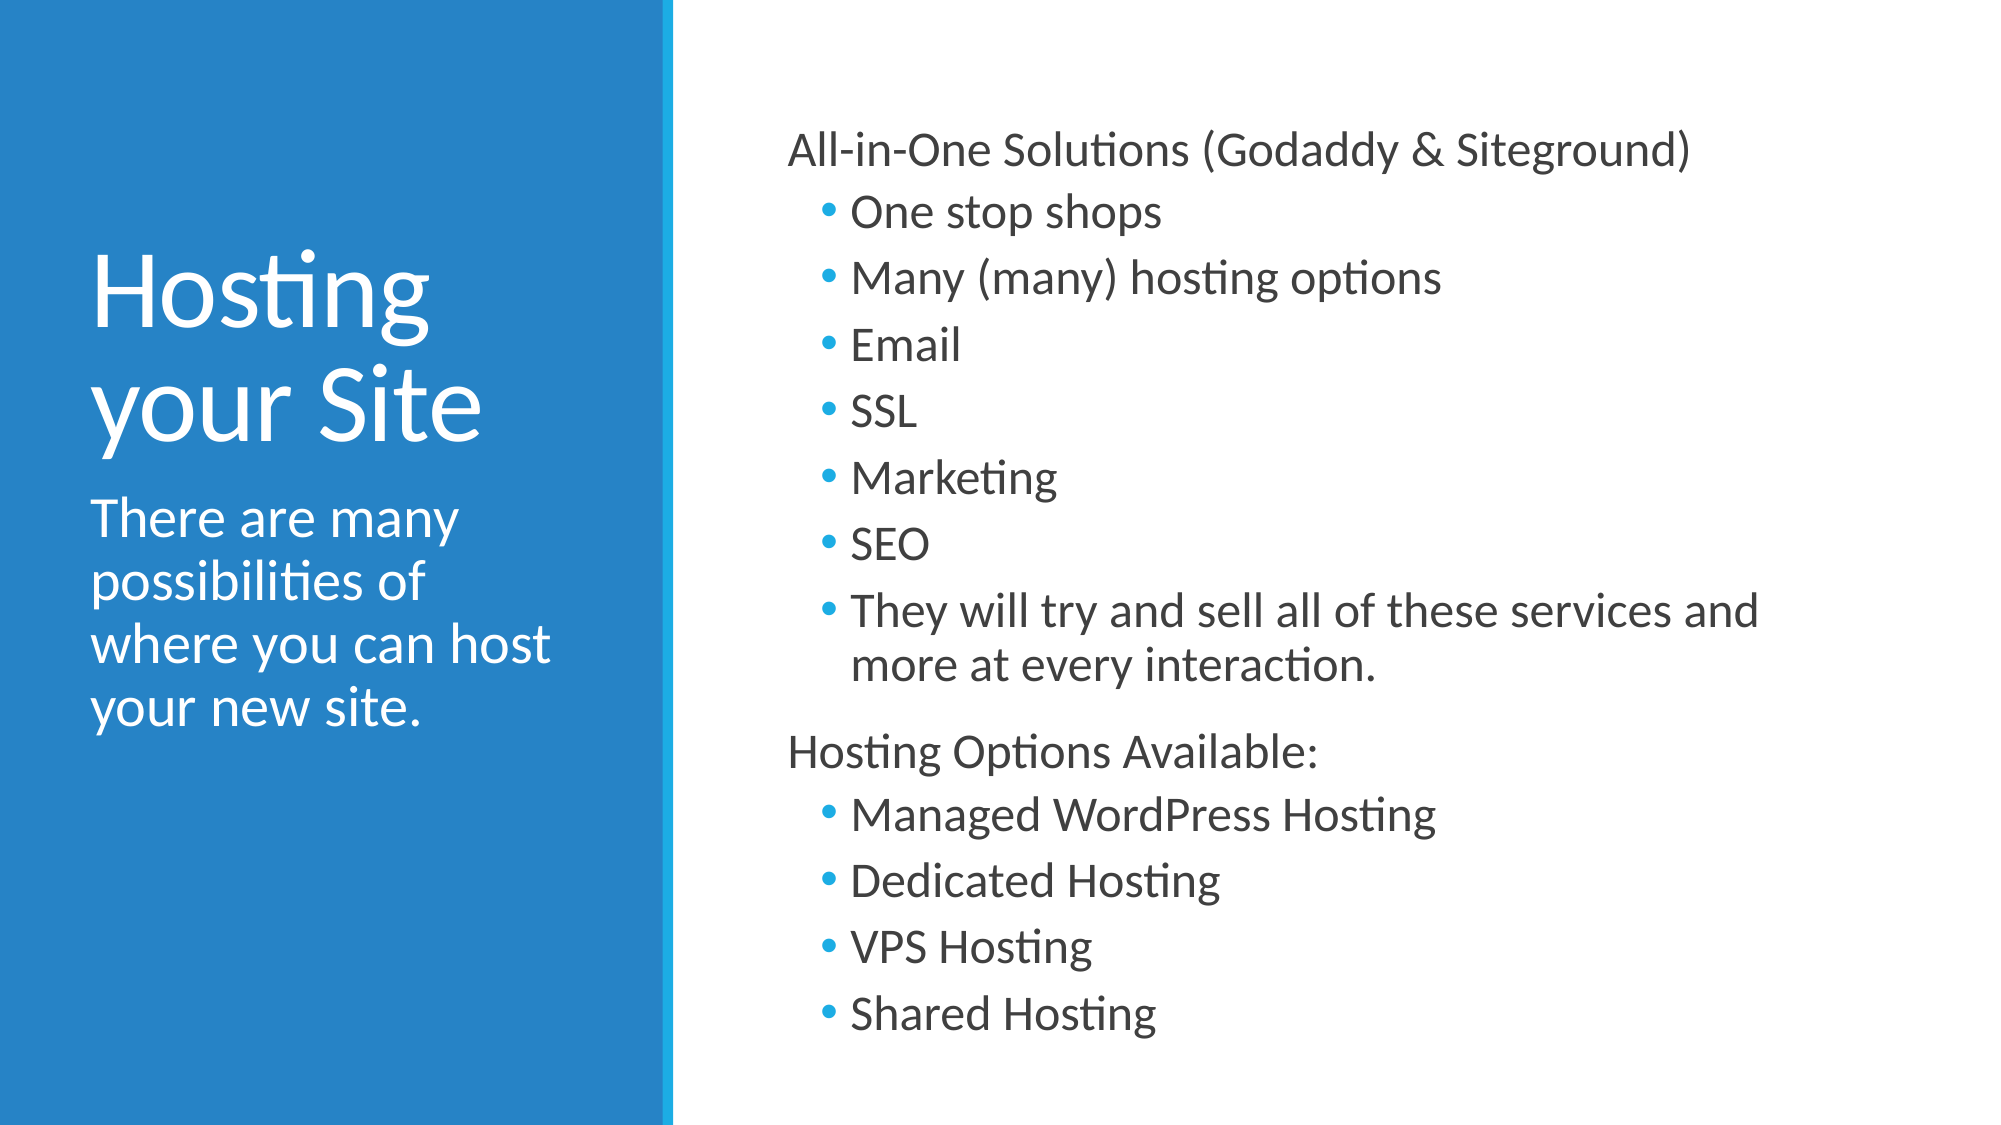

# Hosting your Site
All-in-One Solutions (Godaddy & Siteground)
One stop shops
Many (many) hosting options
Email
SSL
Marketing
SEO
They will try and sell all of these services and more at every interaction.
Hosting Options Available:
Managed WordPress Hosting
Dedicated Hosting
VPS Hosting
Shared Hosting
There are many possibilities of where you can host your new site.